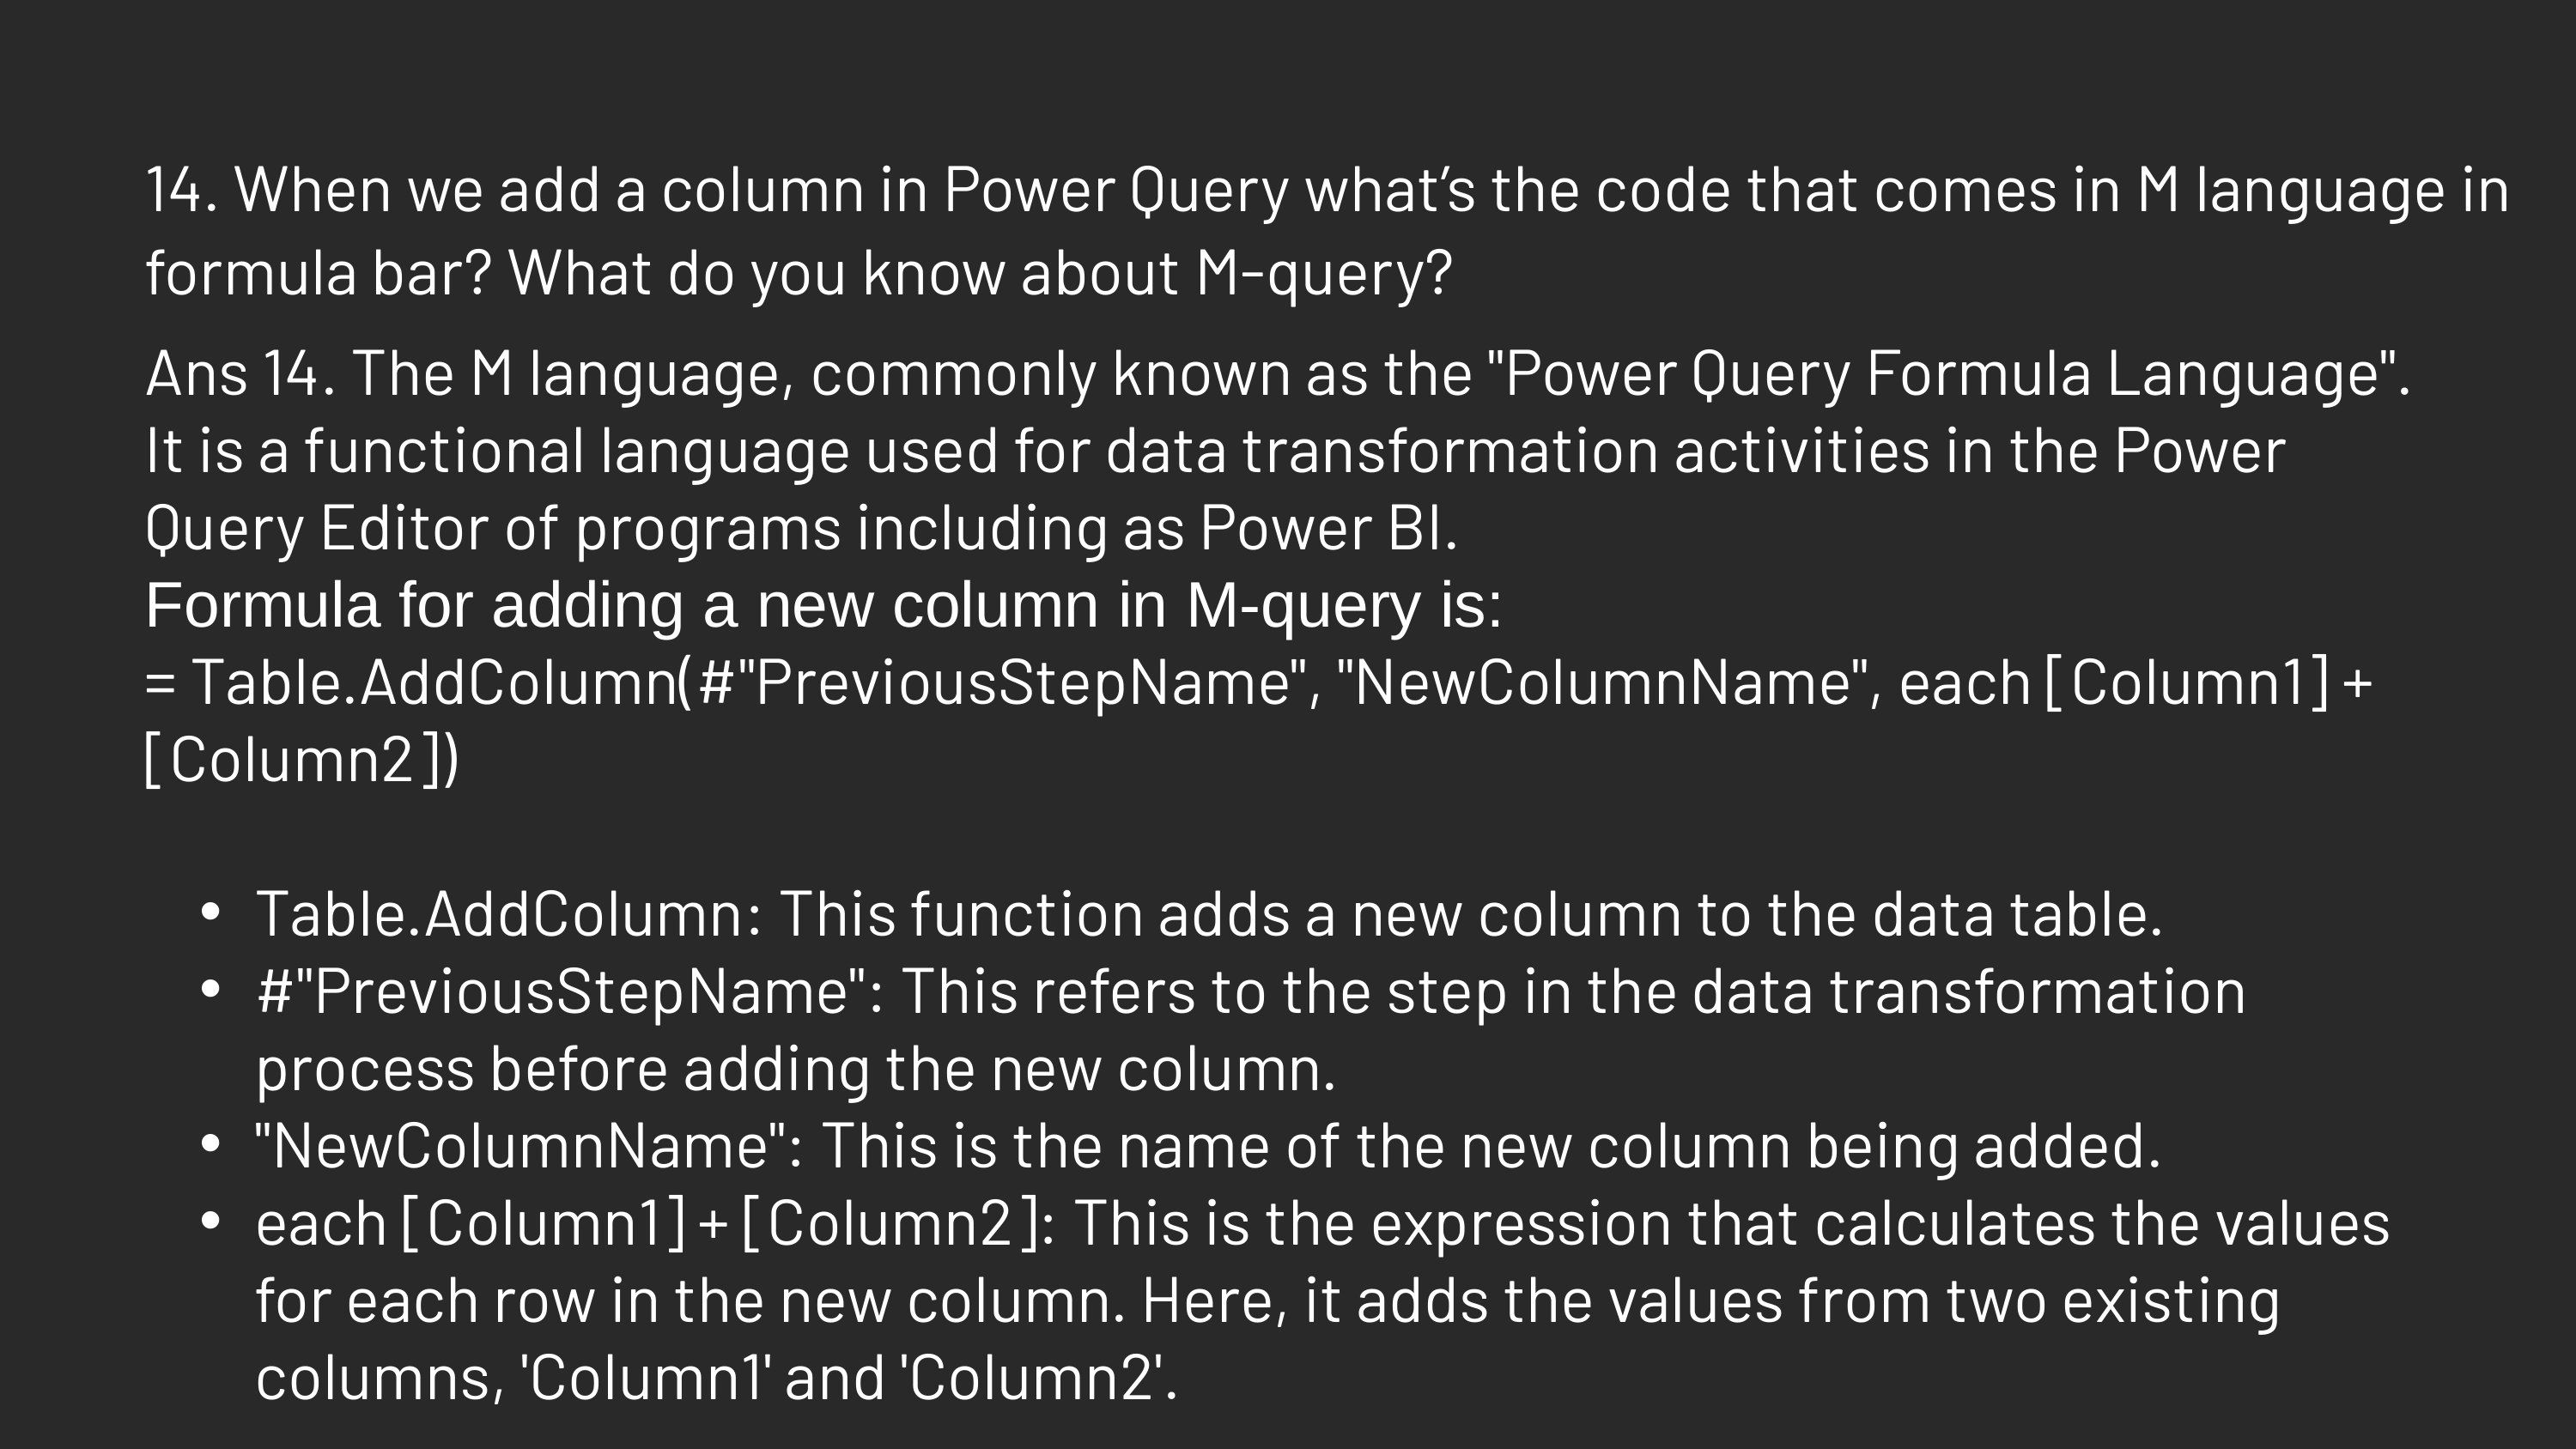

14. When we add a column in Power Query what’s the code that comes in M language in formula bar? What do you know about M-query?
Ans 14. The M language, commonly known as the "Power Query Formula Language". It is a functional language used for data transformation activities in the Power Query Editor of programs including as Power BI.
Formula for adding a new column in M-query is:
= Table.AddColumn(#"PreviousStepName", "NewColumnName", each [Column1] + [Column2])

Table.AddColumn: This function adds a new column to the data table.
#"PreviousStepName": This refers to the step in the data transformation process before adding the new column.
"NewColumnName": This is the name of the new column being added.
each [Column1] + [Column2]: This is the expression that calculates the values for each row in the new column. Here, it adds the values from two existing columns, 'Column1' and 'Column2'.